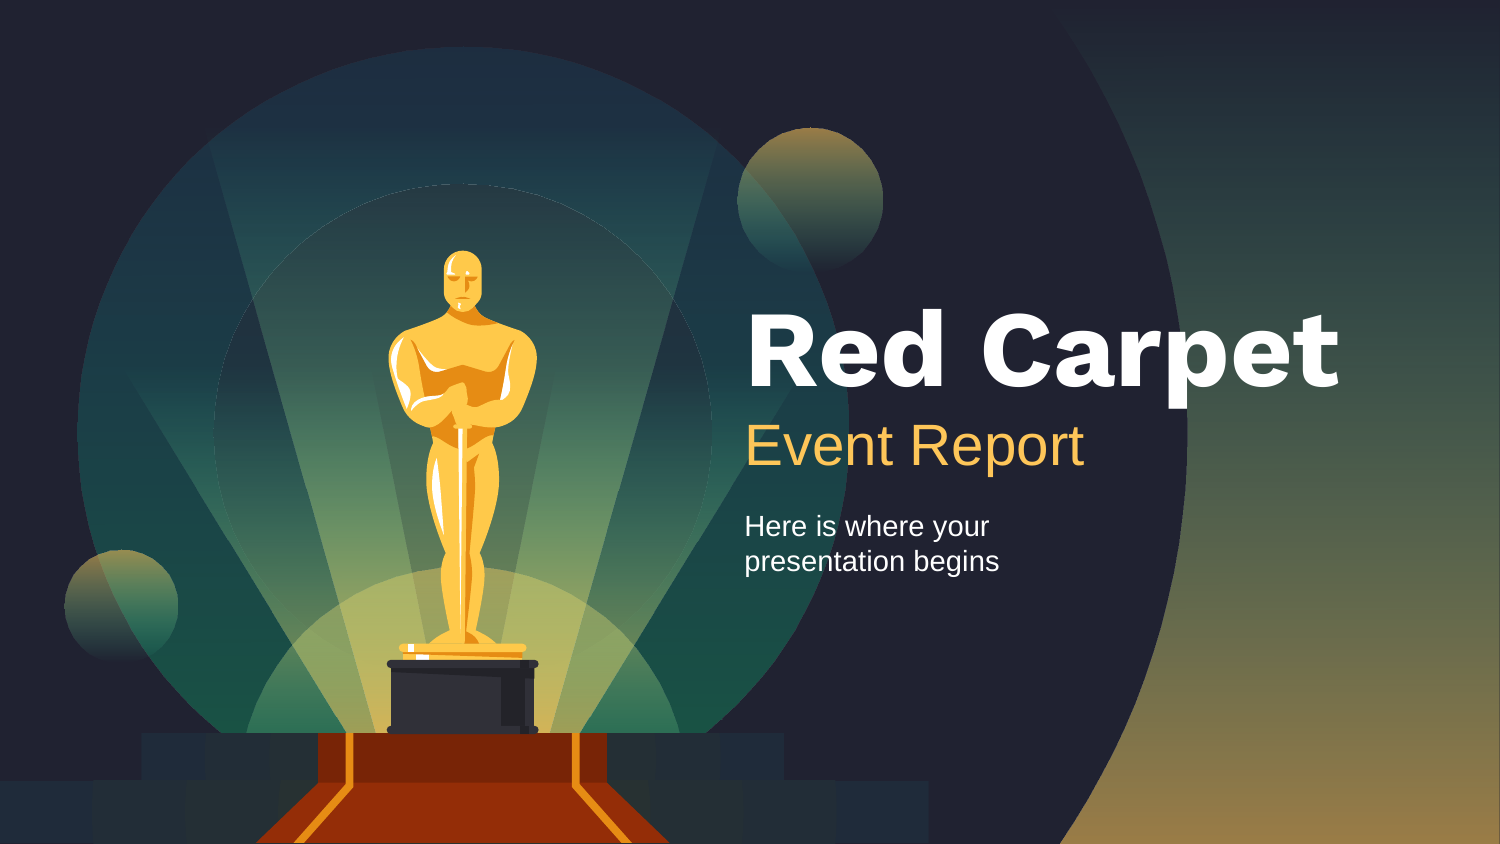

# Red Carpet

Event Report
Here is where your
presentation begins